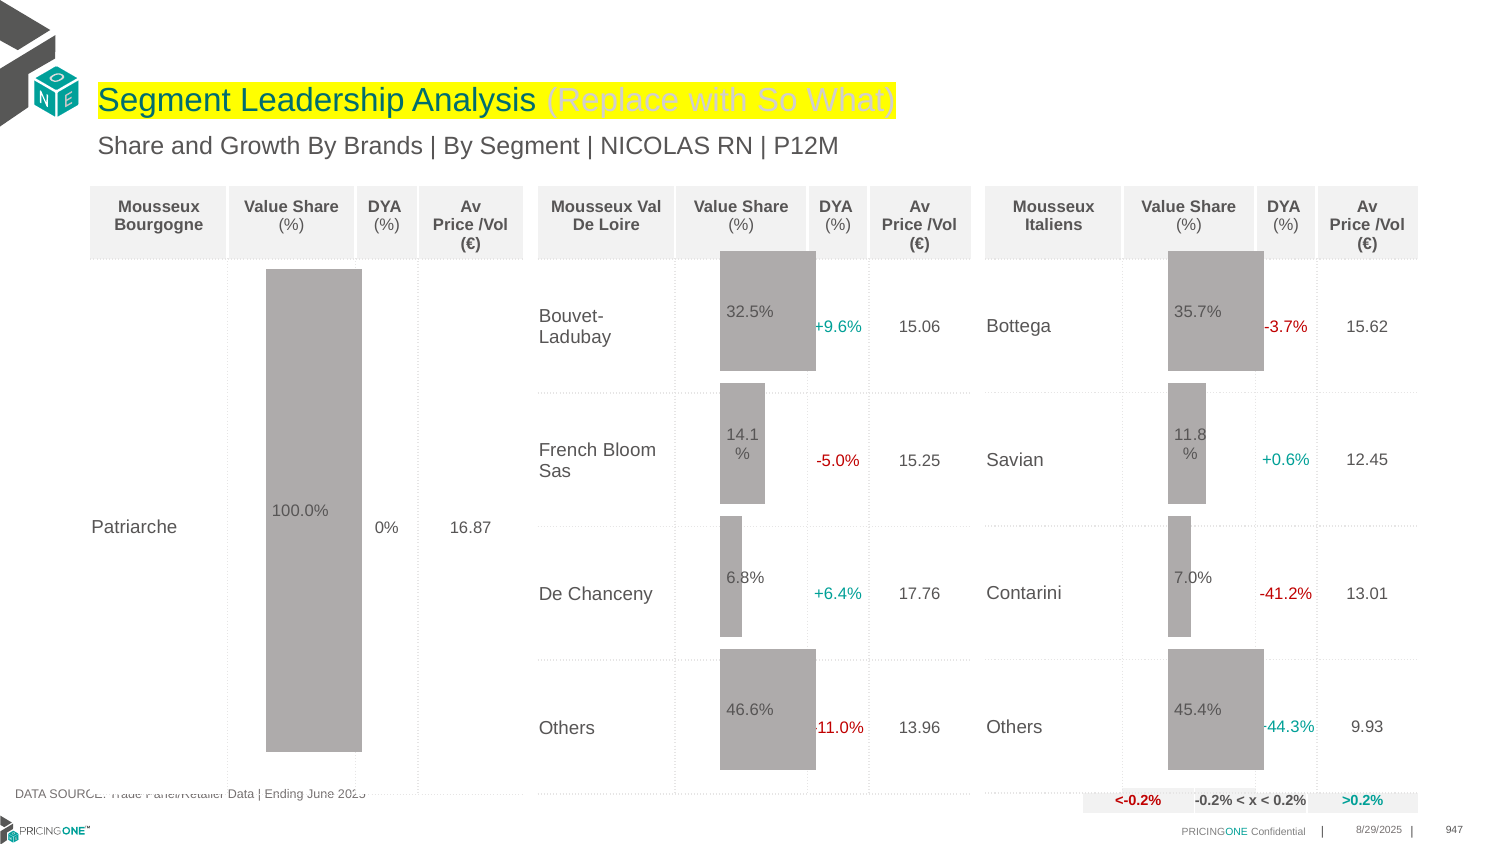

# Segment Leadership Analysis (Replace with So What)
Share and Growth By Brands | By Segment | NICOLAS RN | P12M
| Mousseux Val De Loire | Value Share (%) | DYA (%) | Av Price /Vol (€) |
| --- | --- | --- | --- |
| Bouvet-Ladubay |  | +9.6% | 15.06 |
| French Bloom Sas |  | -5.0% | 15.25 |
| De Chanceny |  | +6.4% | 17.76 |
| Others |  | -11.0% | 13.96 |
| Mousseux Bourgogne | Value Share (%) | DYA (%) | Av Price /Vol (€) |
| --- | --- | --- | --- |
| Patriarche |  | 0% | 16.87 |
| Mousseux Italiens | Value Share (%) | DYA (%) | Av Price /Vol (€) |
| --- | --- | --- | --- |
| Bottega |  | -3.7% | 15.62 |
| Savian |  | +0.6% | 12.45 |
| Contarini |  | -41.2% | 13.01 |
| Others |  | +44.3% | 9.93 |

### Chart

| Category | Mousseux Bourgogne | NICOLAS RN |
|---|---|
| None | 1.0 |

### Chart

| Category | Mousseux Val De Loire | NICOLAS RN |
|---|---|
| None | 0.32495488190829913 |

### Chart

| Category | Mousseux Italiens | NICOLAS RN |
|---|---|
| None | 0.35741303864125196 |
DATA SOURCE: Trade Panel/Retailer Data | Ending June 2025
| <-0.2% | -0.2% < x < 0.2% | >0.2% |
| --- | --- | --- |

8/29/2025
947